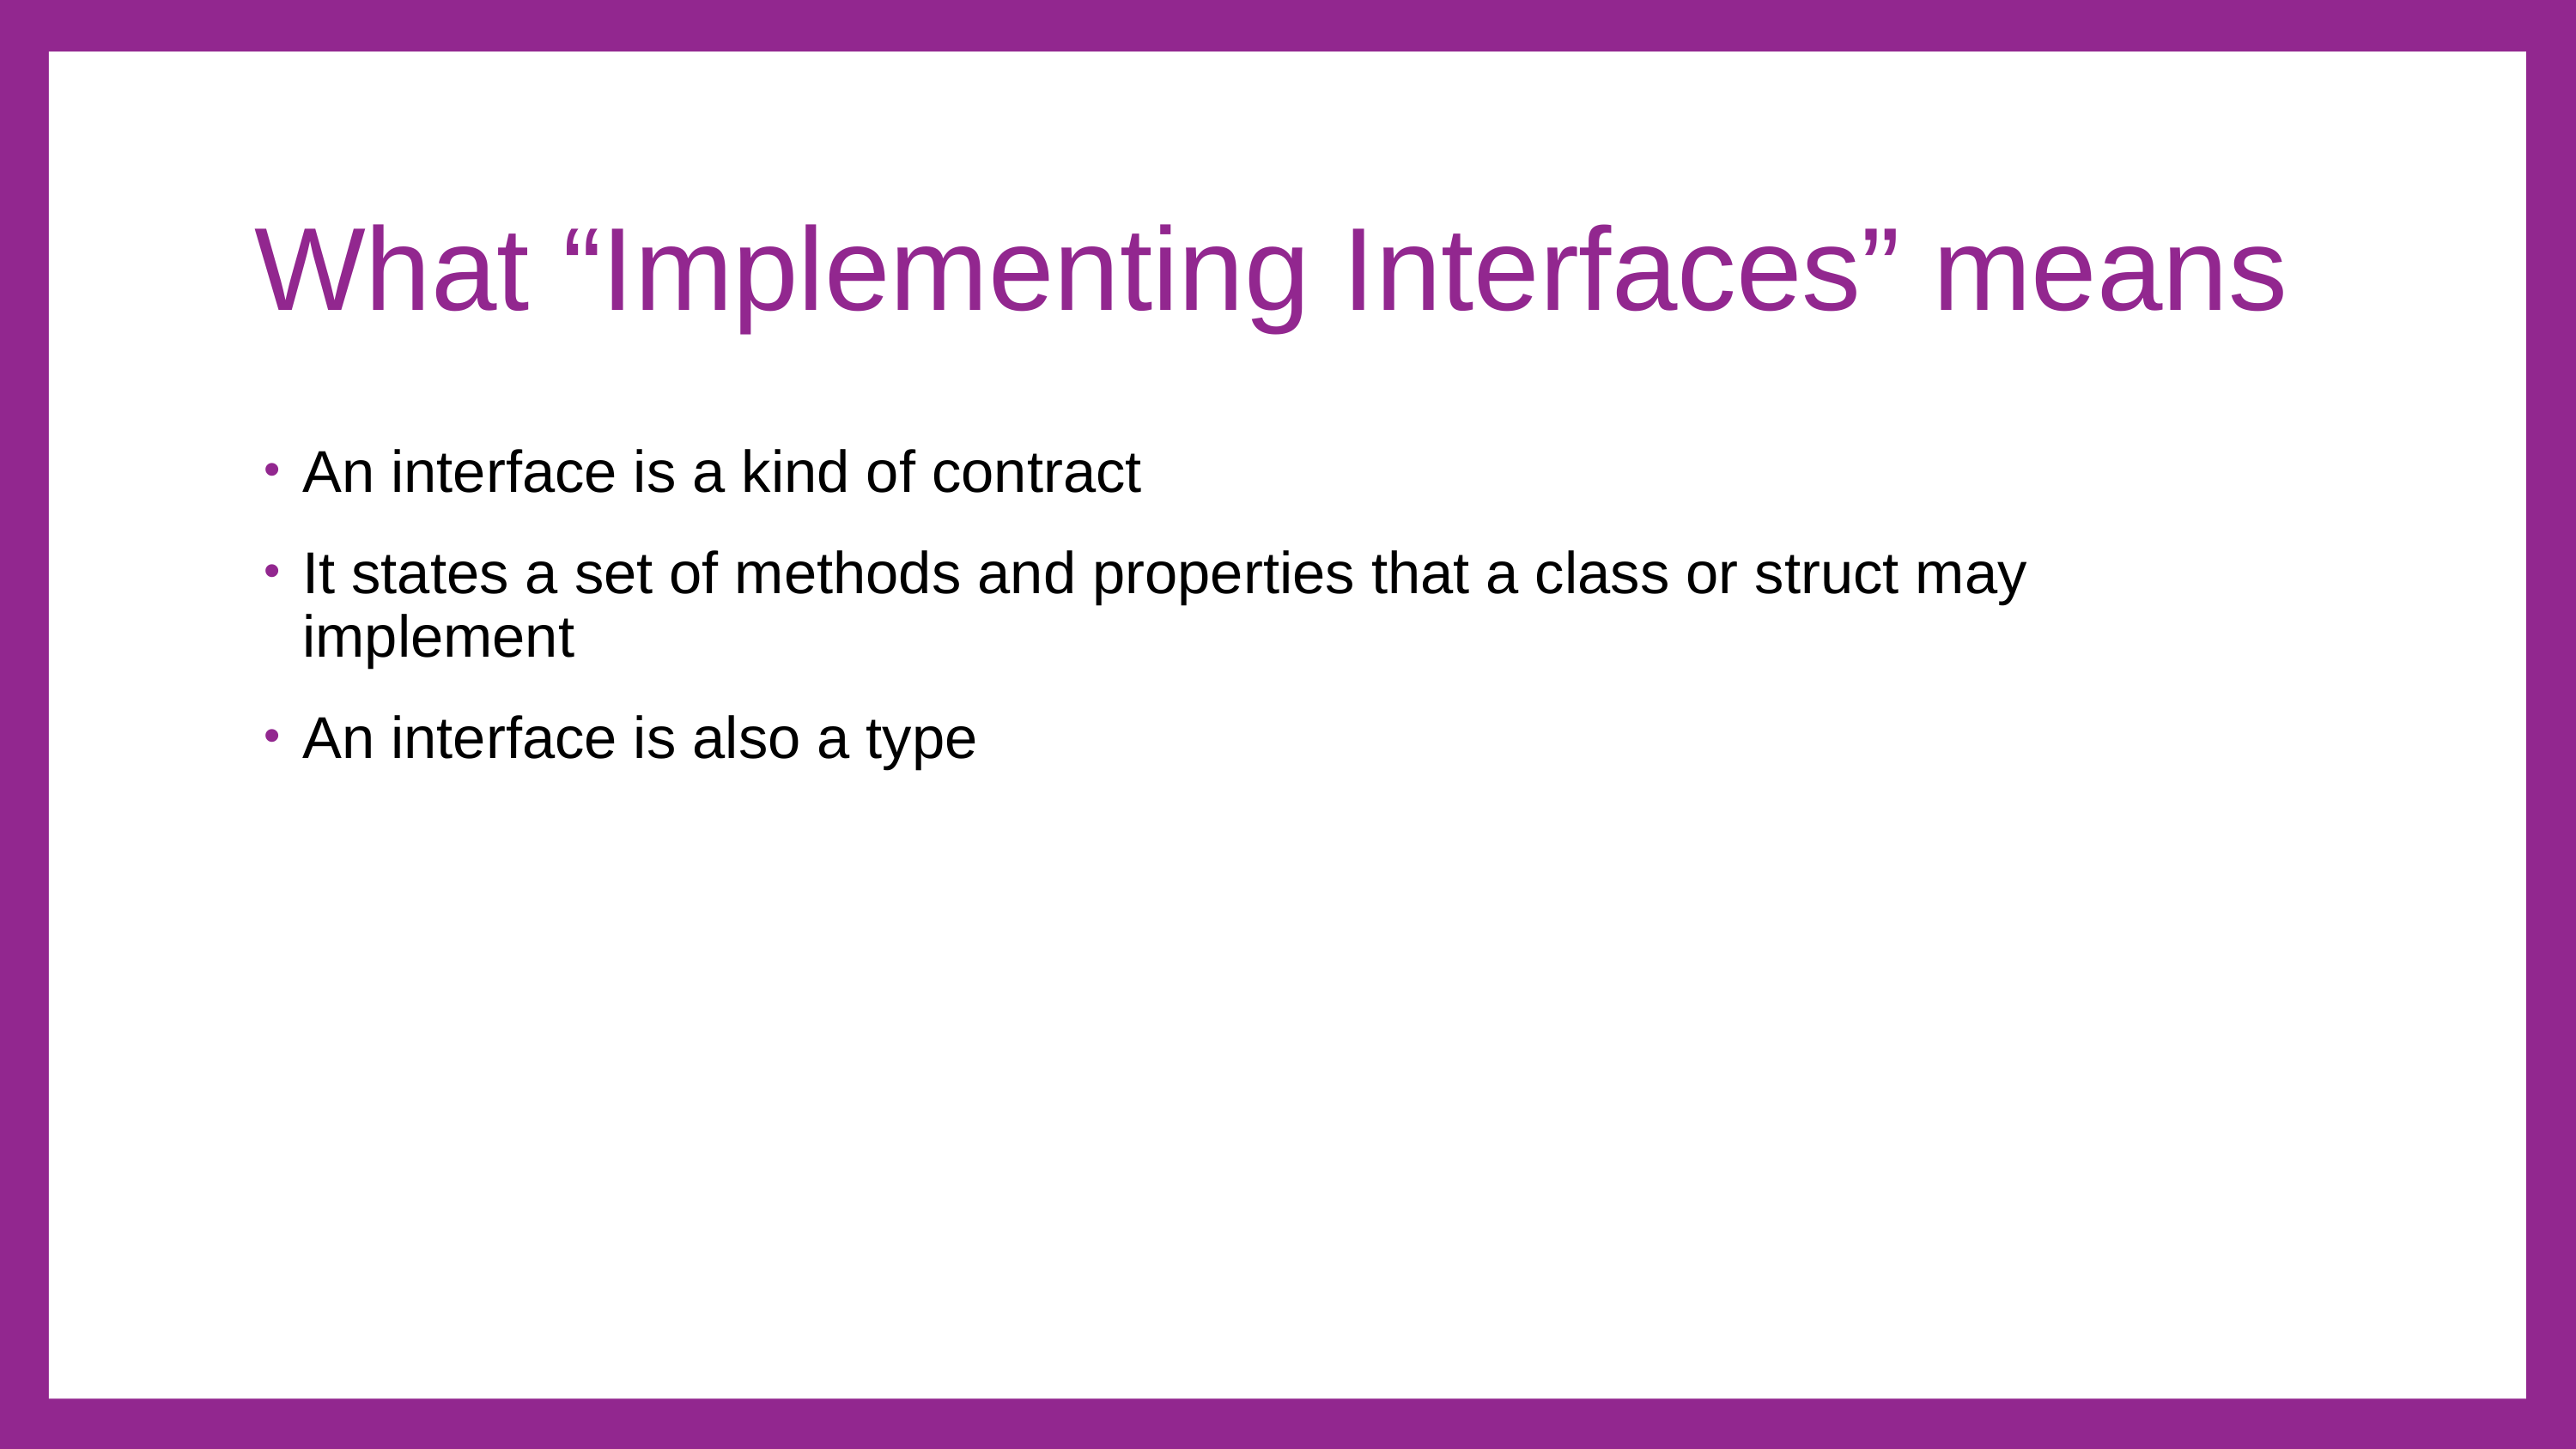

# What “Implementing Interfaces” means
An interface is a kind of contract
It states a set of methods and properties that a class or struct may implement
An interface is also a type